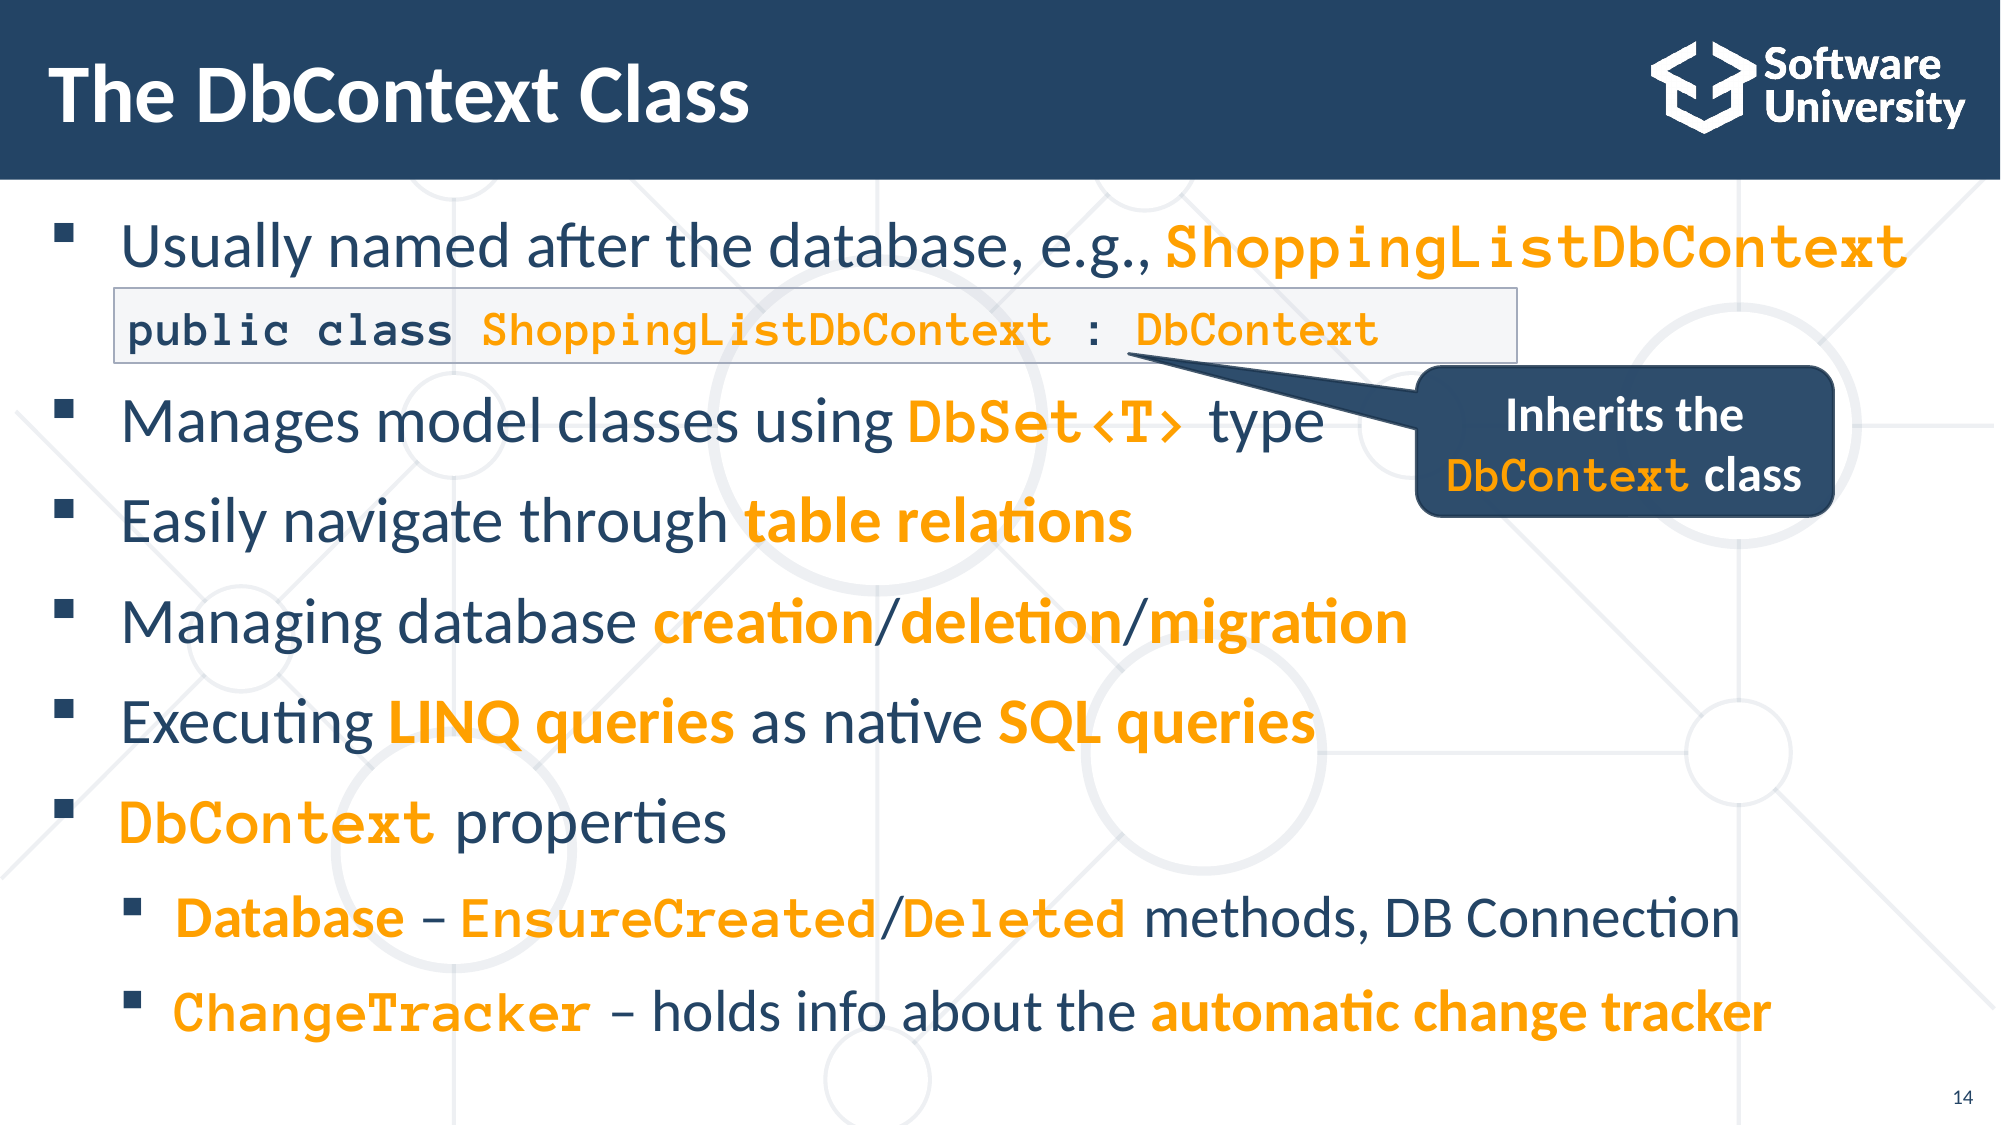

# The DbContext Class
 Usually named after the database, e.g., ShoppingListDbContext

 Manages model classes using DbSet<T> type
 Easily navigate through table relations
 Managing database creation/deletion/migration
 Executing LINQ queries as native SQL queries
 DbContext properties
Database – EnsureCreated/Deleted methods, DB Connection
ChangeTracker – holds info about the automatic change tracker
public class ShoppingListDbContext : DbContext
Inherits the DbContext class
14